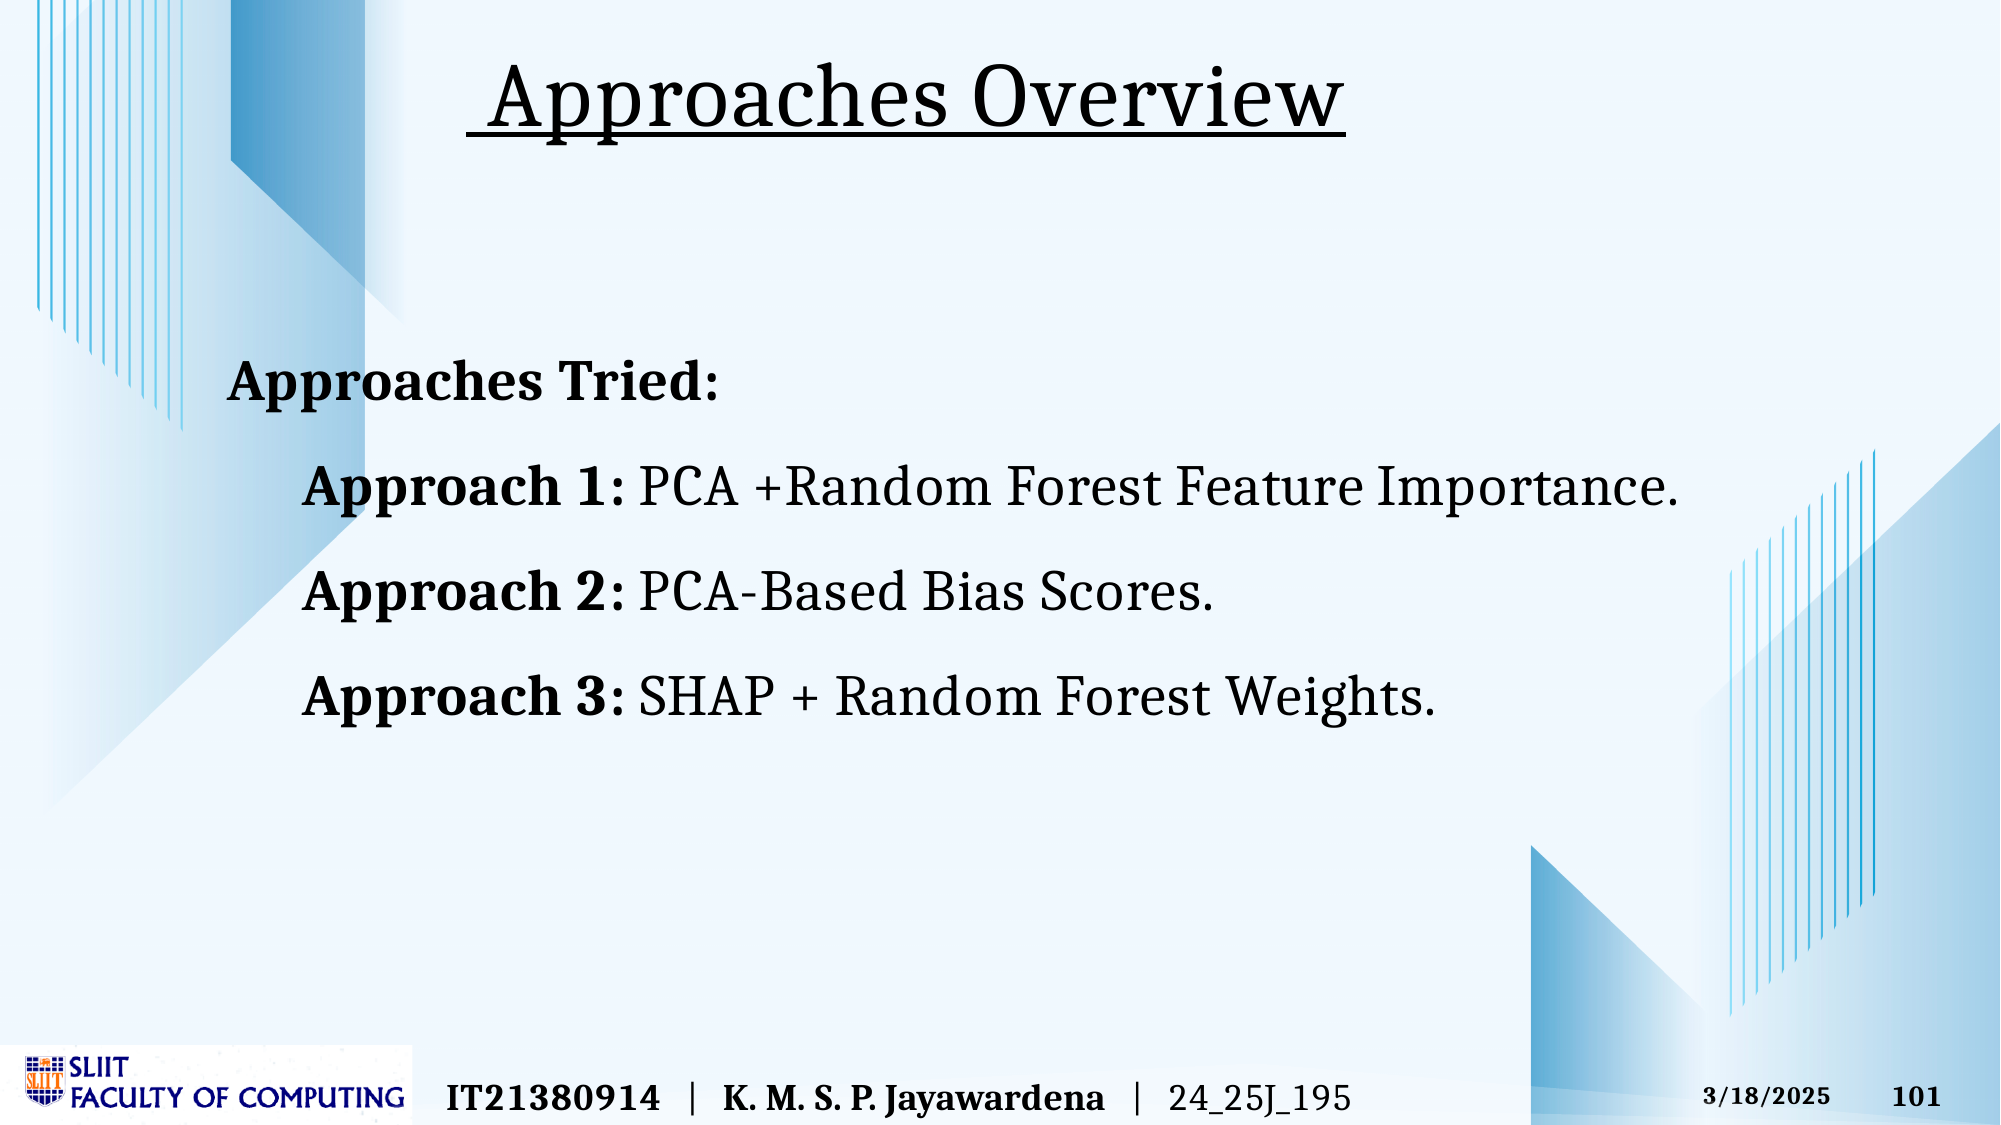

Approaches Overview

Approaches Tried:
Approach 1: PCA +Random Forest Feature Importance.
Approach 2: PCA-Based Bias Scores.
Approach 3: SHAP + Random Forest Weights.

IT21380914   |   K. M. S. P. Jayawardena   |   24_25J_195